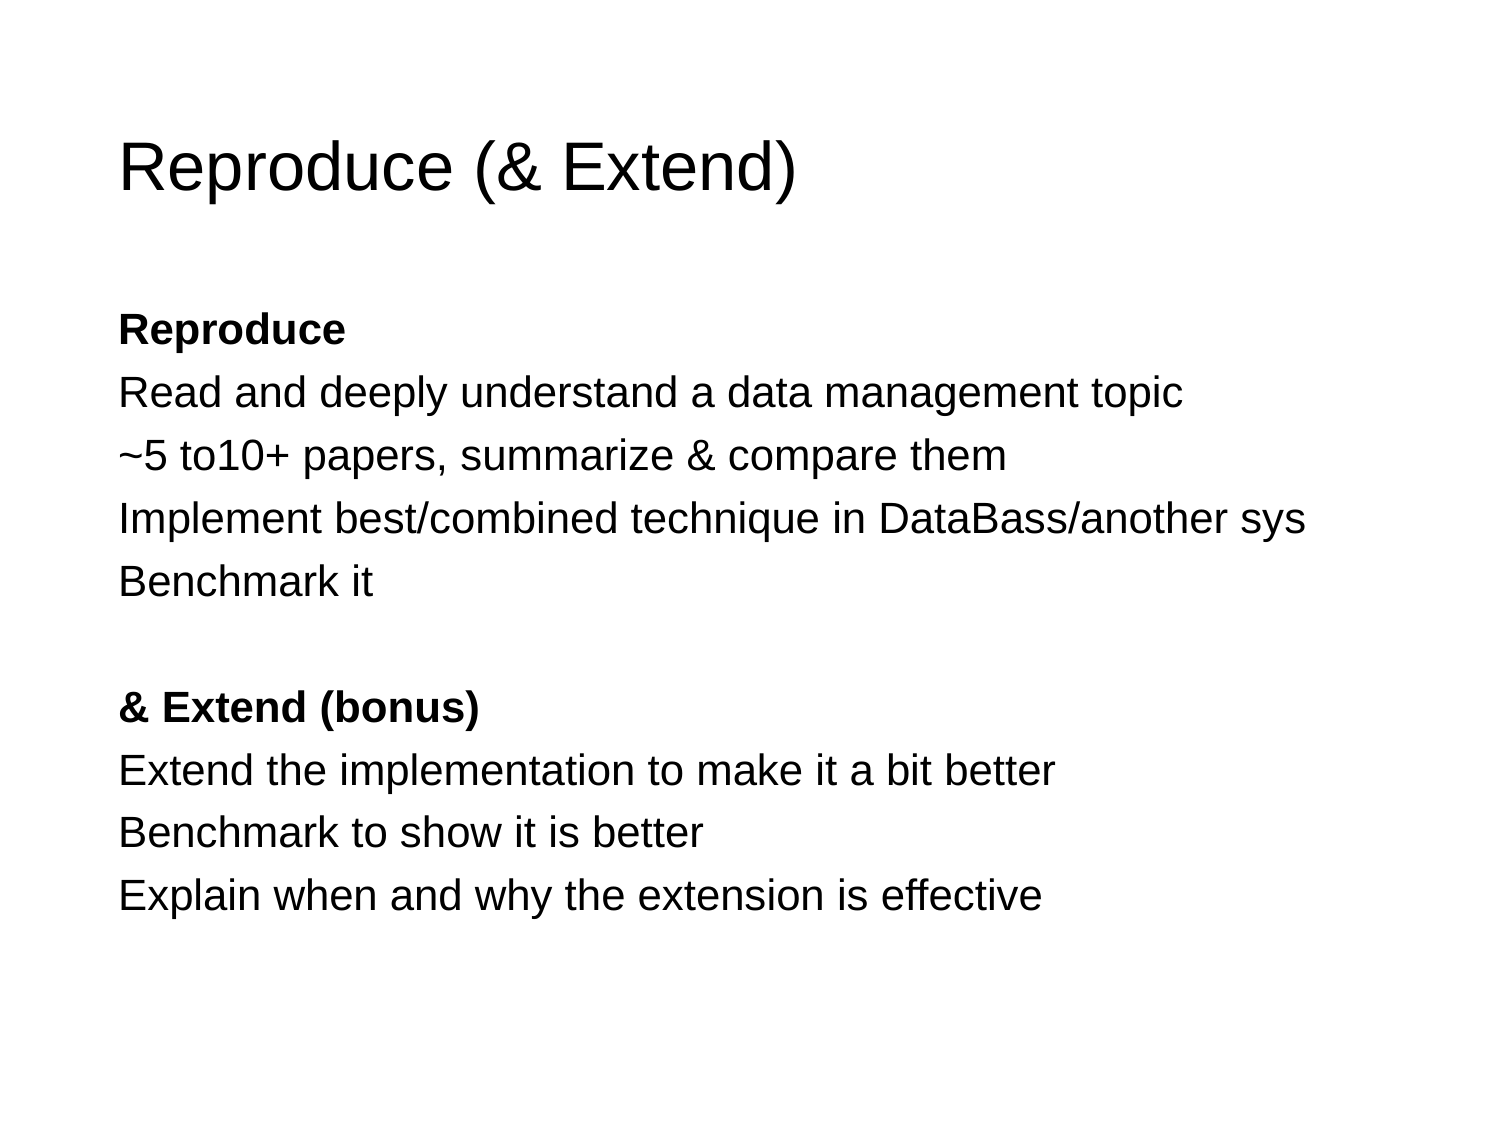

# Reproduce (& Extend)
Reproduce
Read and deeply understand a data management topic
~5 to10+ papers, summarize & compare them
Implement best/combined technique in DataBass/another sys
Benchmark it

& Extend (bonus)
Extend the implementation to make it a bit better
Benchmark to show it is better
Explain when and why the extension is effective